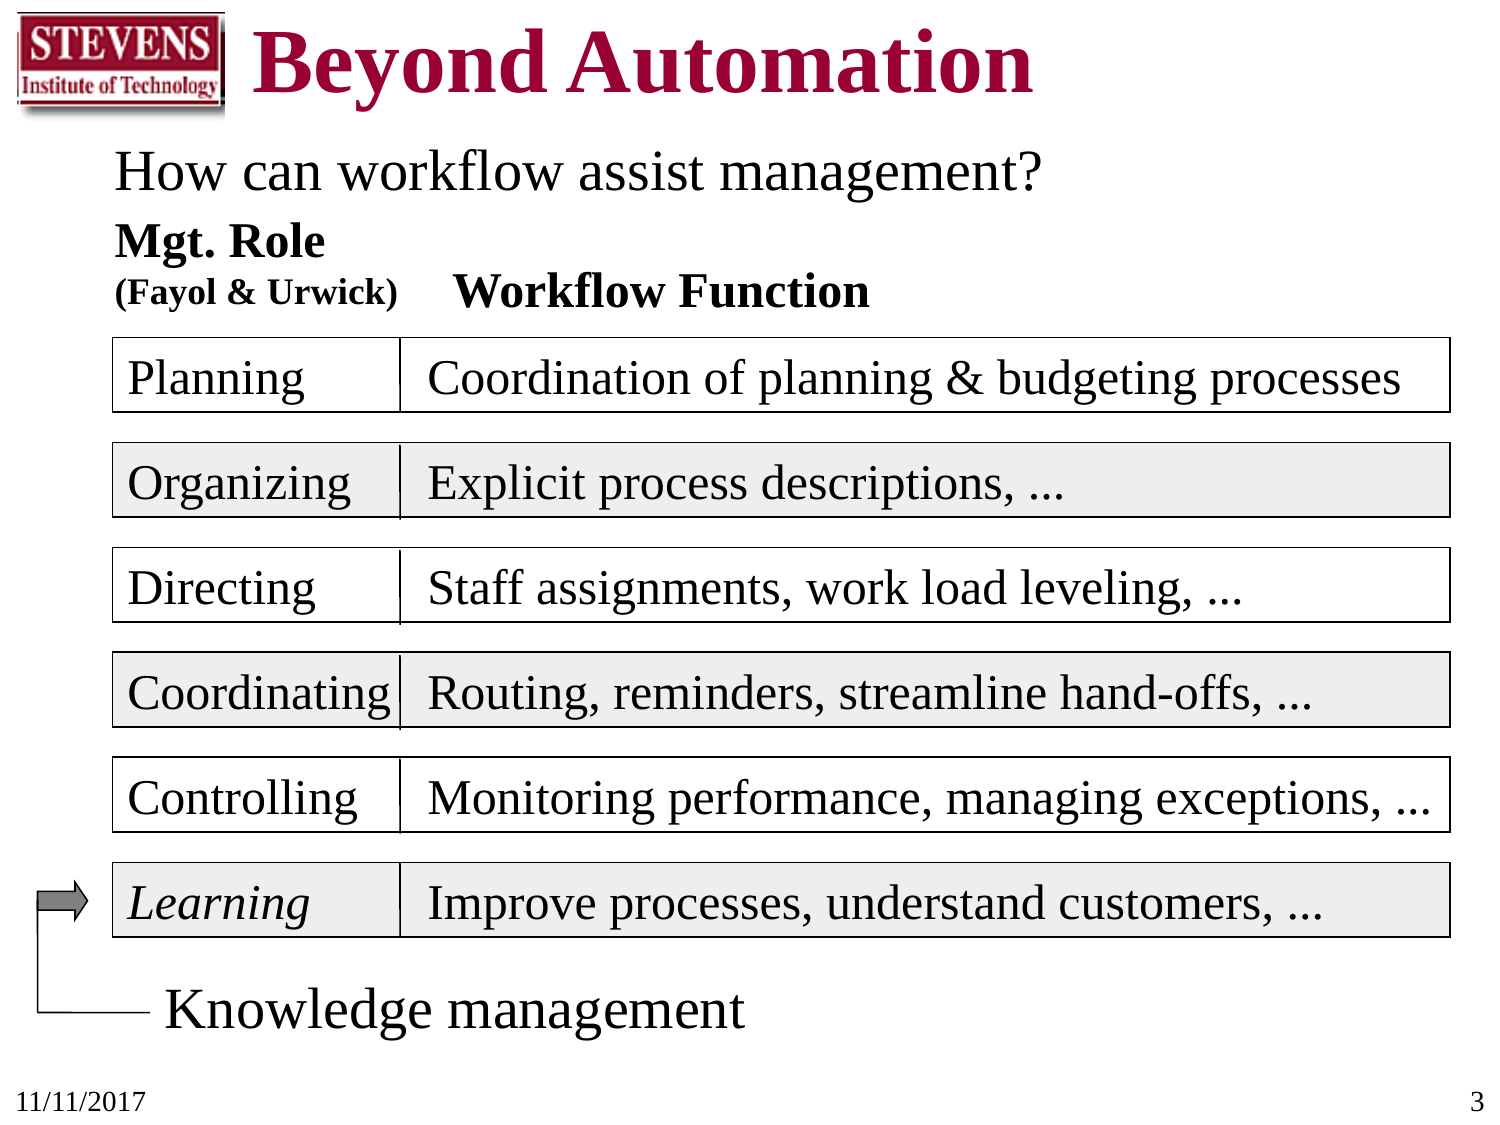

# Beyond Automation
How can workflow assist management?
Mgt. Role
(Fayol & Urwick)
Workflow Function
Planning	Coordination of planning & budgeting processes

Organizing	Explicit process descriptions, ...

Directing	Staff assignments, work load leveling, ...

Coordinating	Routing, reminders, streamline hand-offs, ...

Controlling	Monitoring performance, managing exceptions, ...

Learning	Improve processes, understand customers, ...

Knowledge management

11/11/2017
3